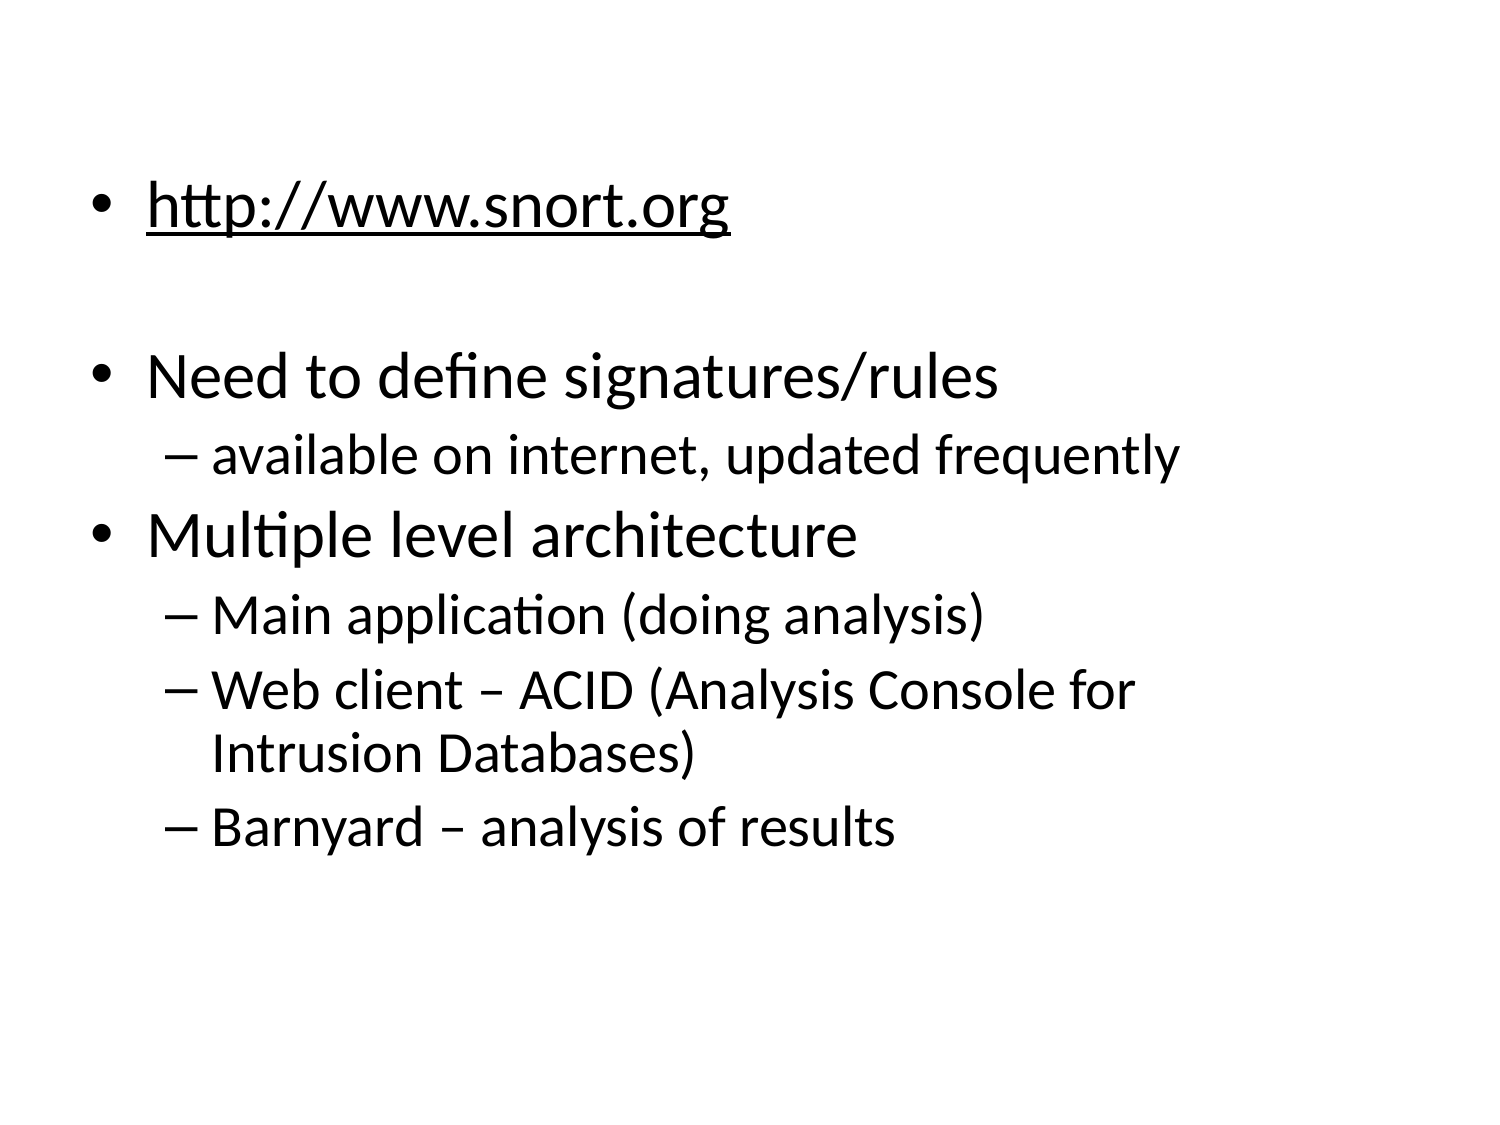

http://www.snort.org

Need to define signatures/rules
available on internet, updated frequently
Multiple level architecture
Main application (doing analysis)
Web client – ACID (Analysis Console for Intrusion Databases)
Barnyard – analysis of results